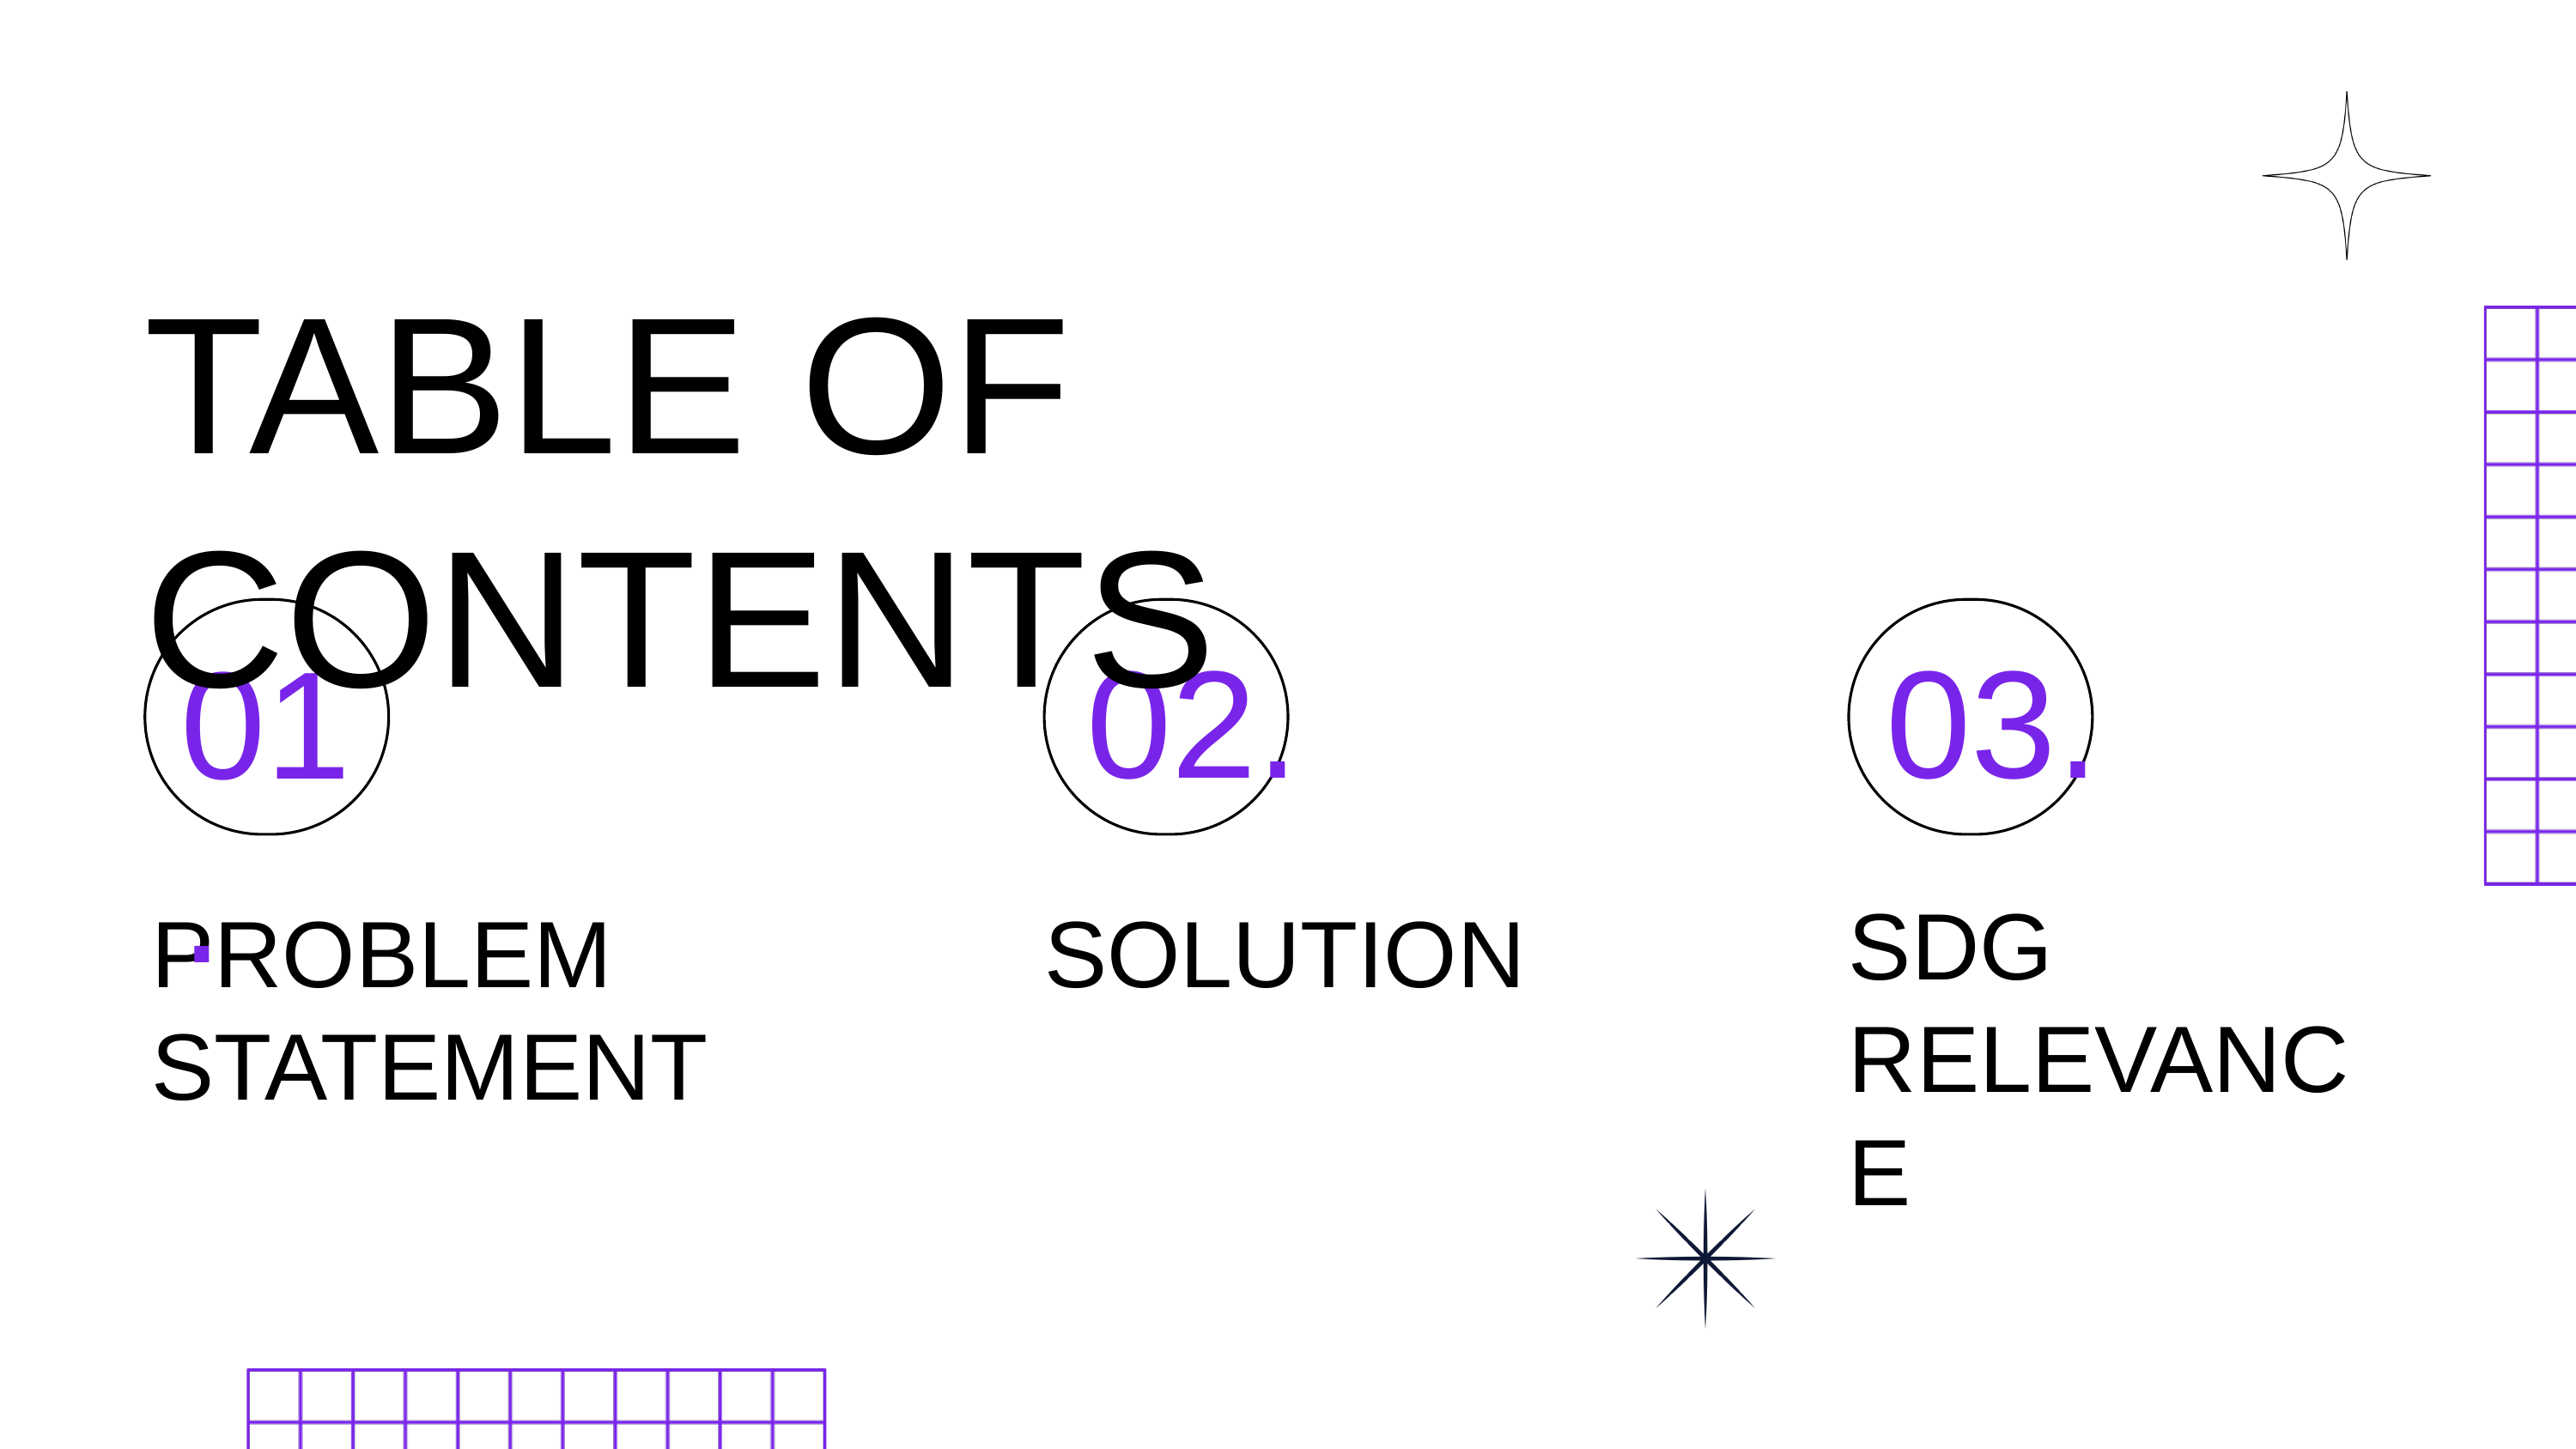

TABLE OF CONTENTS

02.
03.
01.
SDG RELEVANCE
PROBLEM STATEMENT
SOLUTION